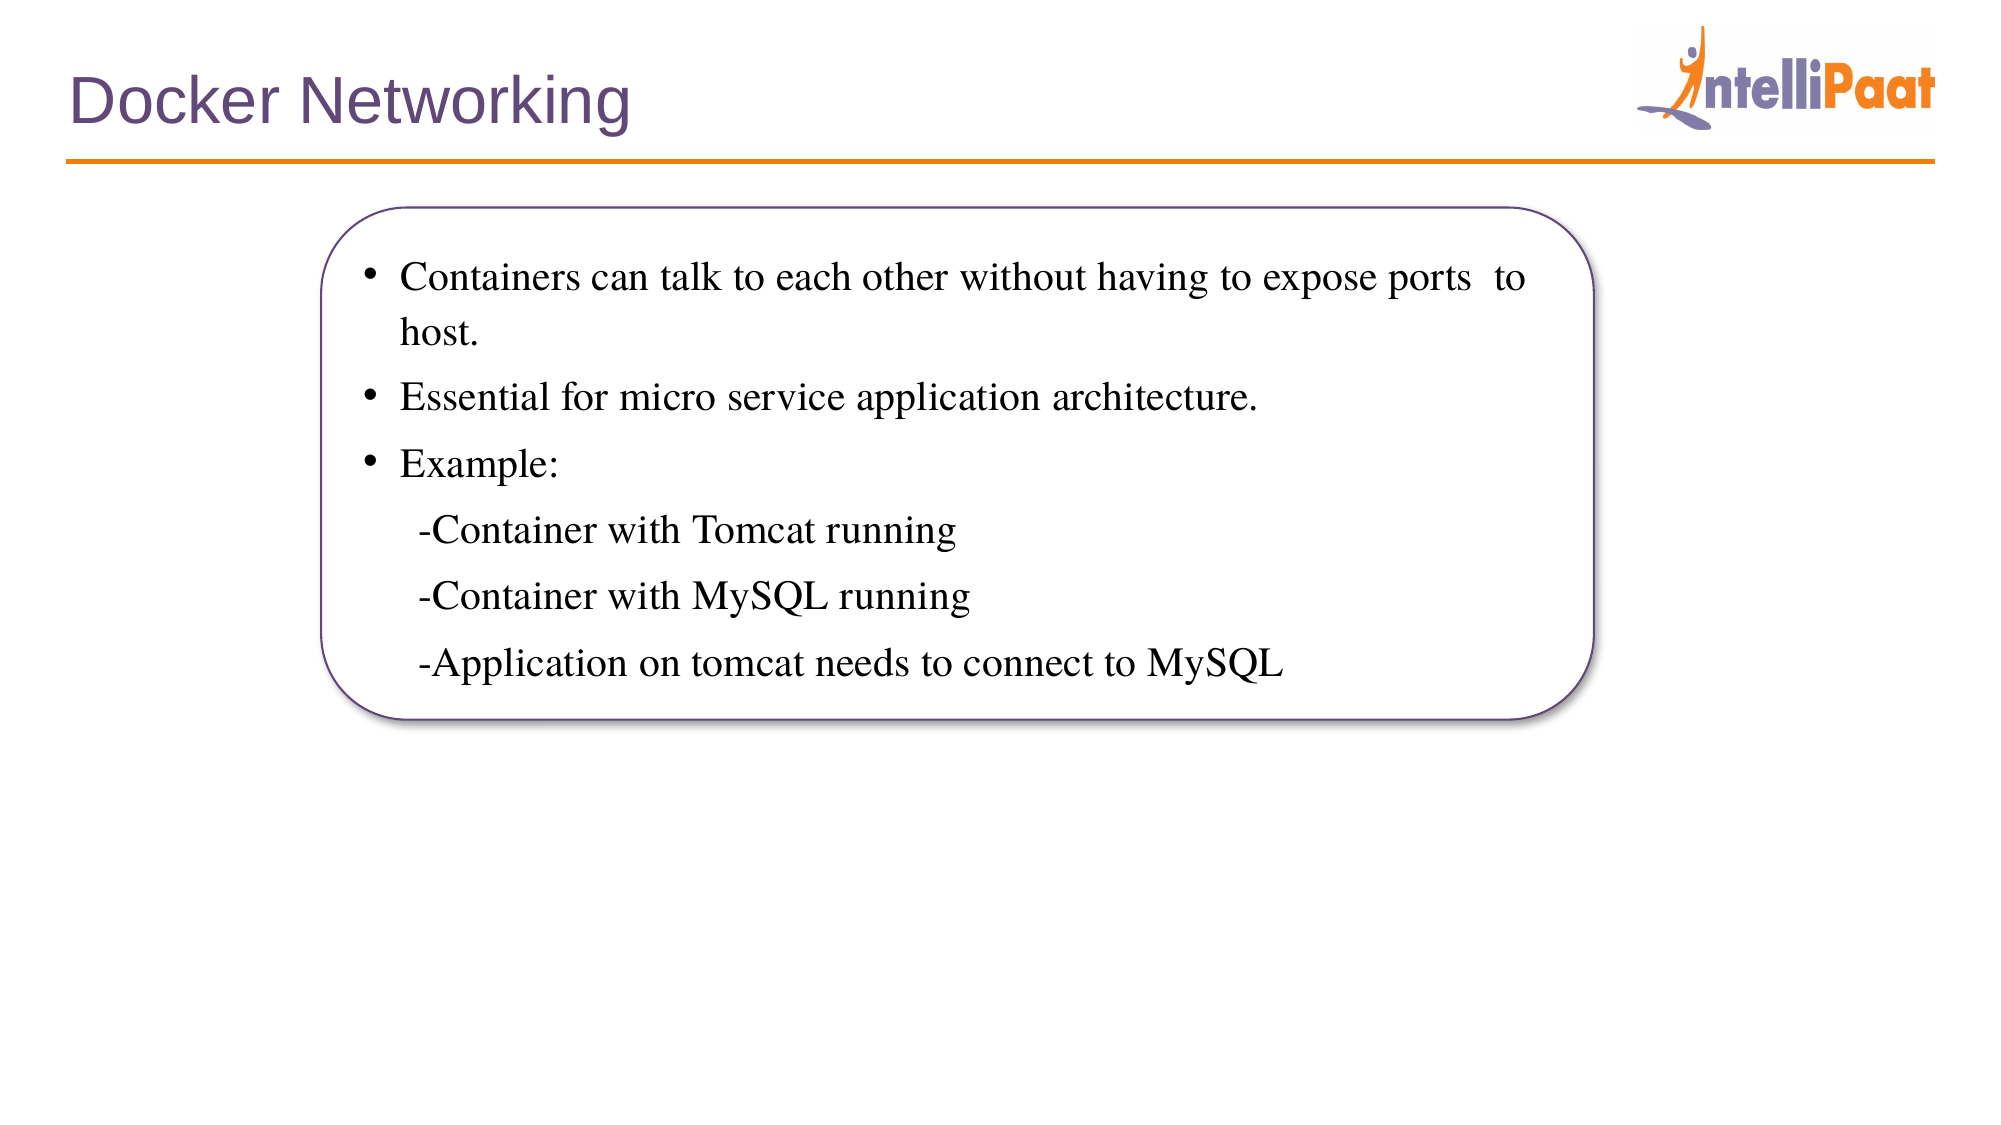

Docker Networking

Containers can talk to each other without having to expose ports  to host.
Essential for micro service application architecture.
Example:
-Container with Tomcat running
-Container with MySQL running
-Application on tomcat needs to connect to MySQL